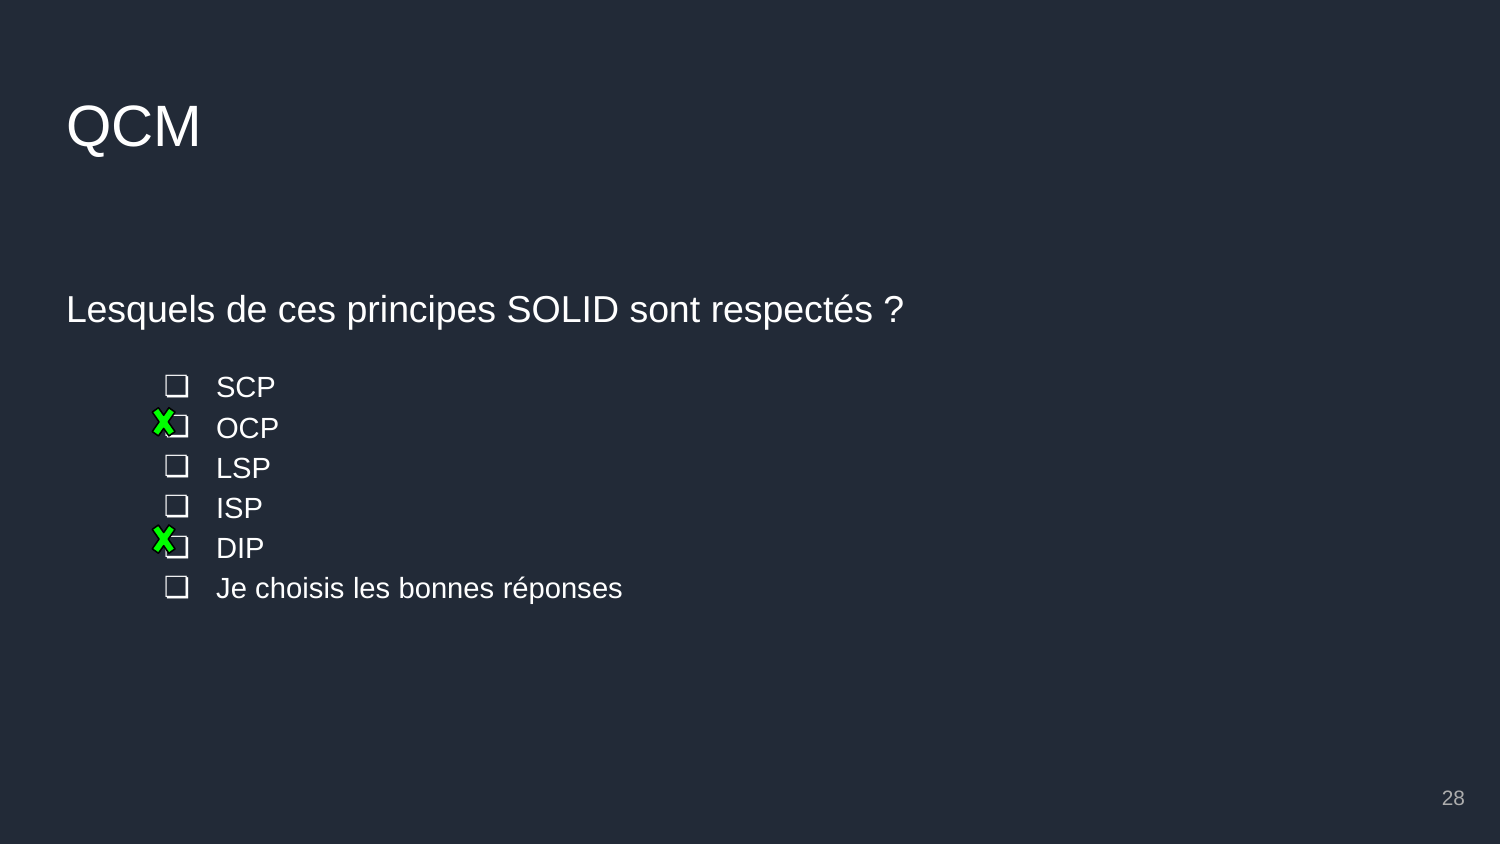

# QCM
Lesquels de ces principes SOLID sont respectés ?
SCP
OCP
LSP
ISP
DIP
Je choisis les bonnes réponses

28